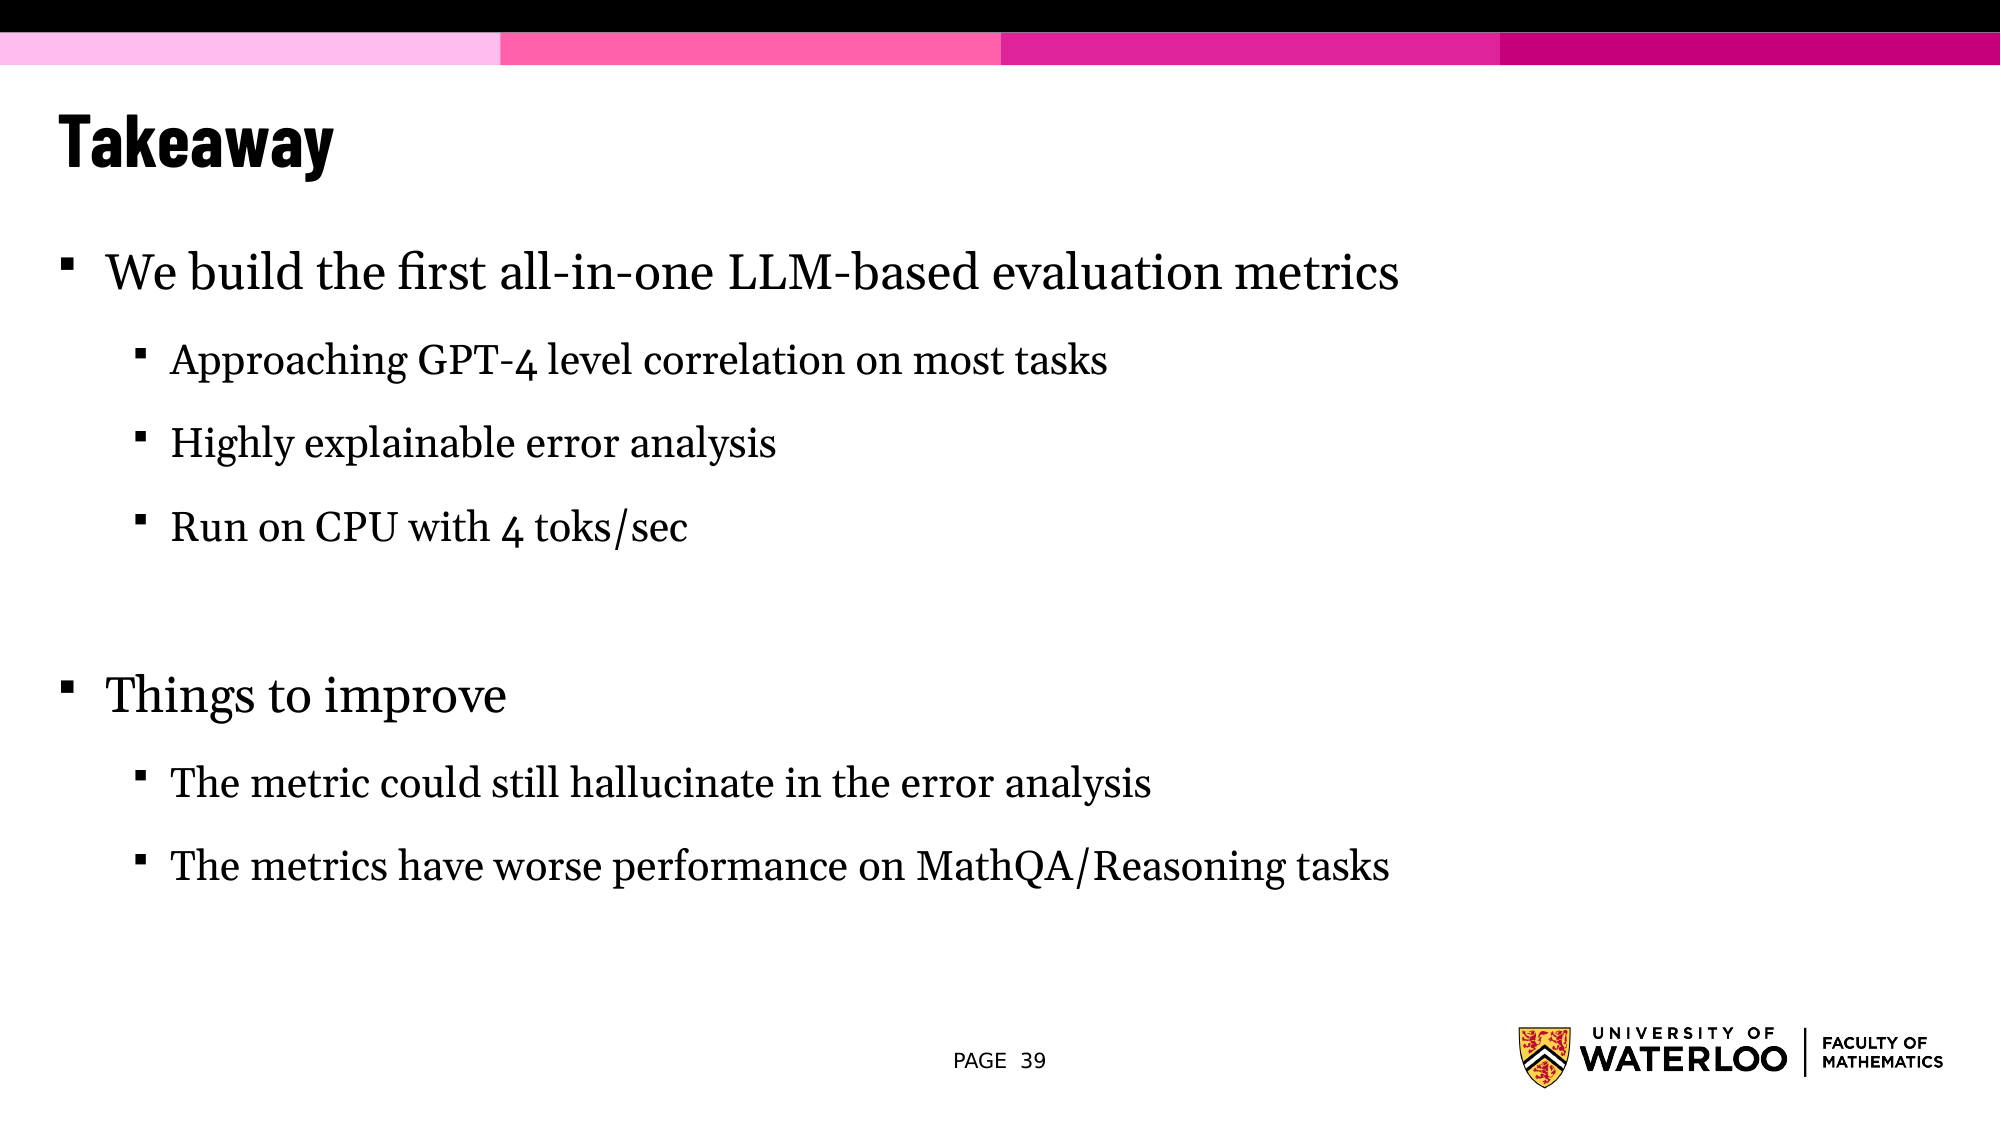

# Takeaway
We build the first all-in-one LLM-based evaluation metrics
Approaching GPT-4 level correlation on most tasks
Highly explainable error analysis
Run on CPU with 4 toks/sec

Things to improve
The metric could still hallucinate in the error analysis
The metrics have worse performance on MathQA/Reasoning tasks
PAGE  39